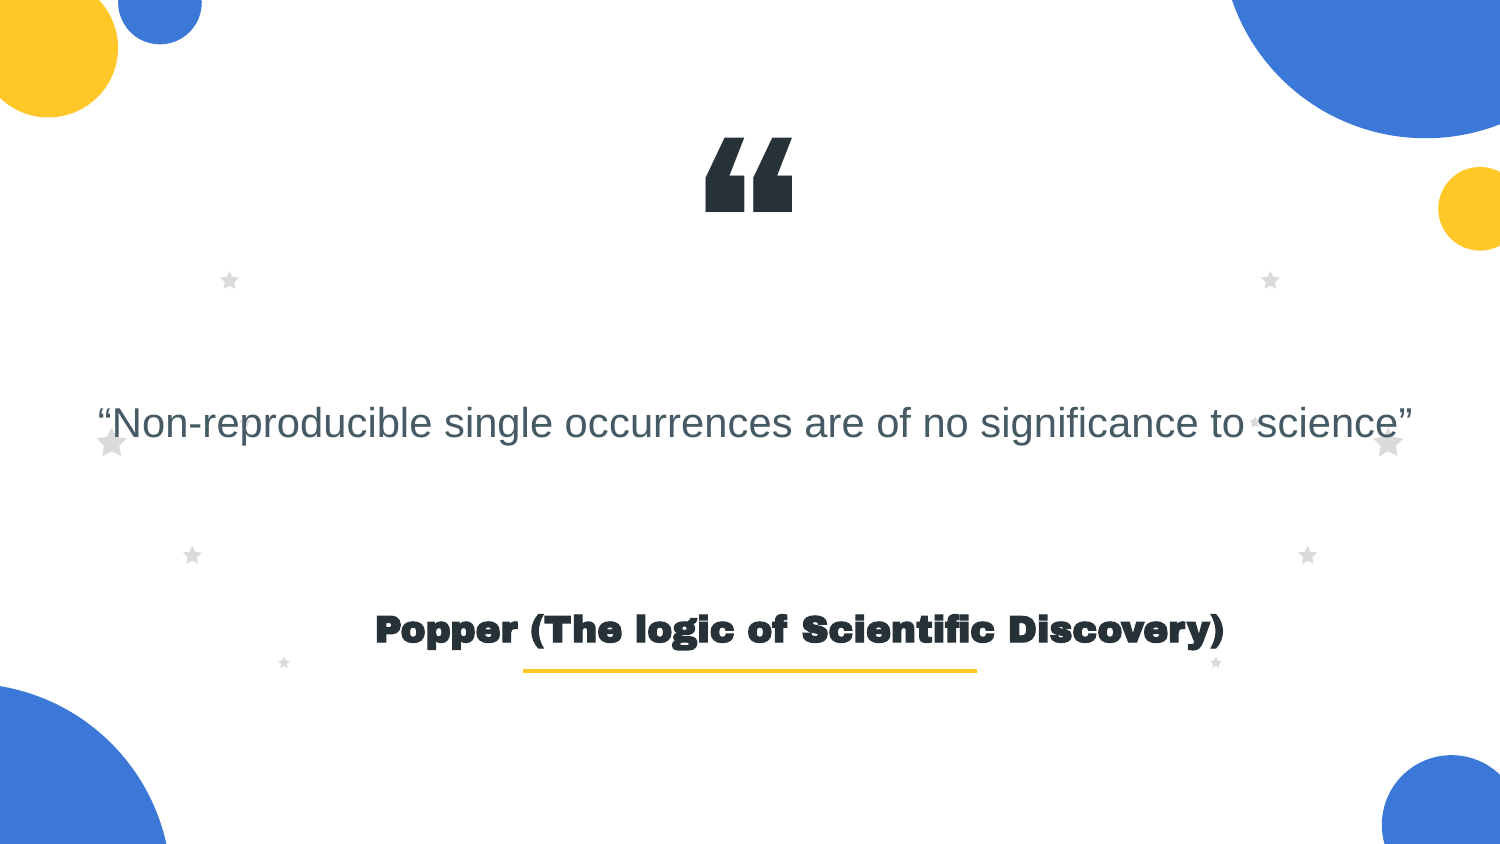

“
“Non-reproducible single occurrences are of no significance to science”
# Popper (The logic of Scientific Discovery)